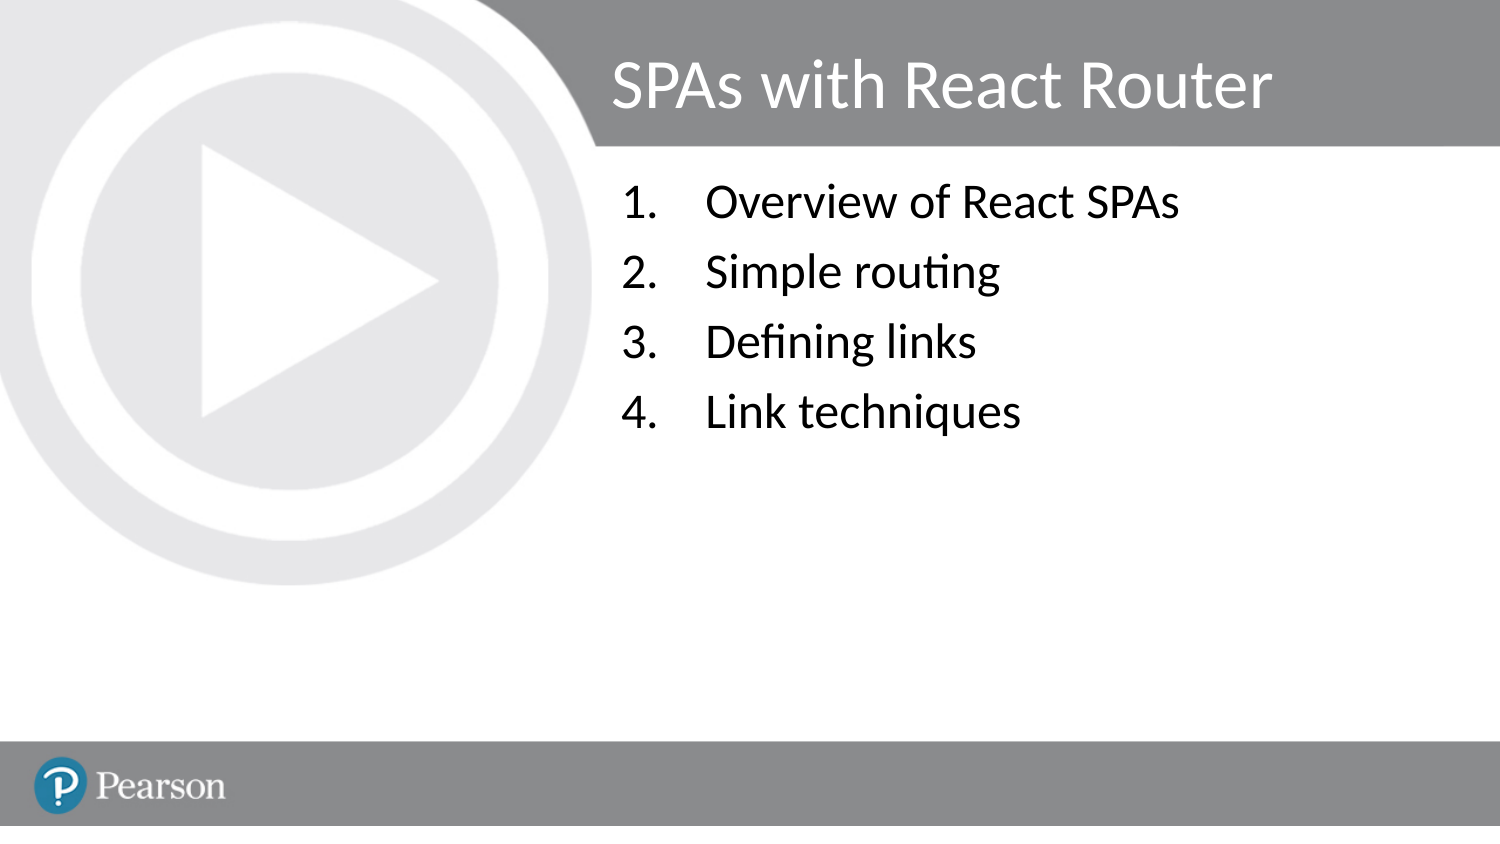

# SPAs with React Router
Overview of React SPAs
Simple routing
Defining links
Link techniques